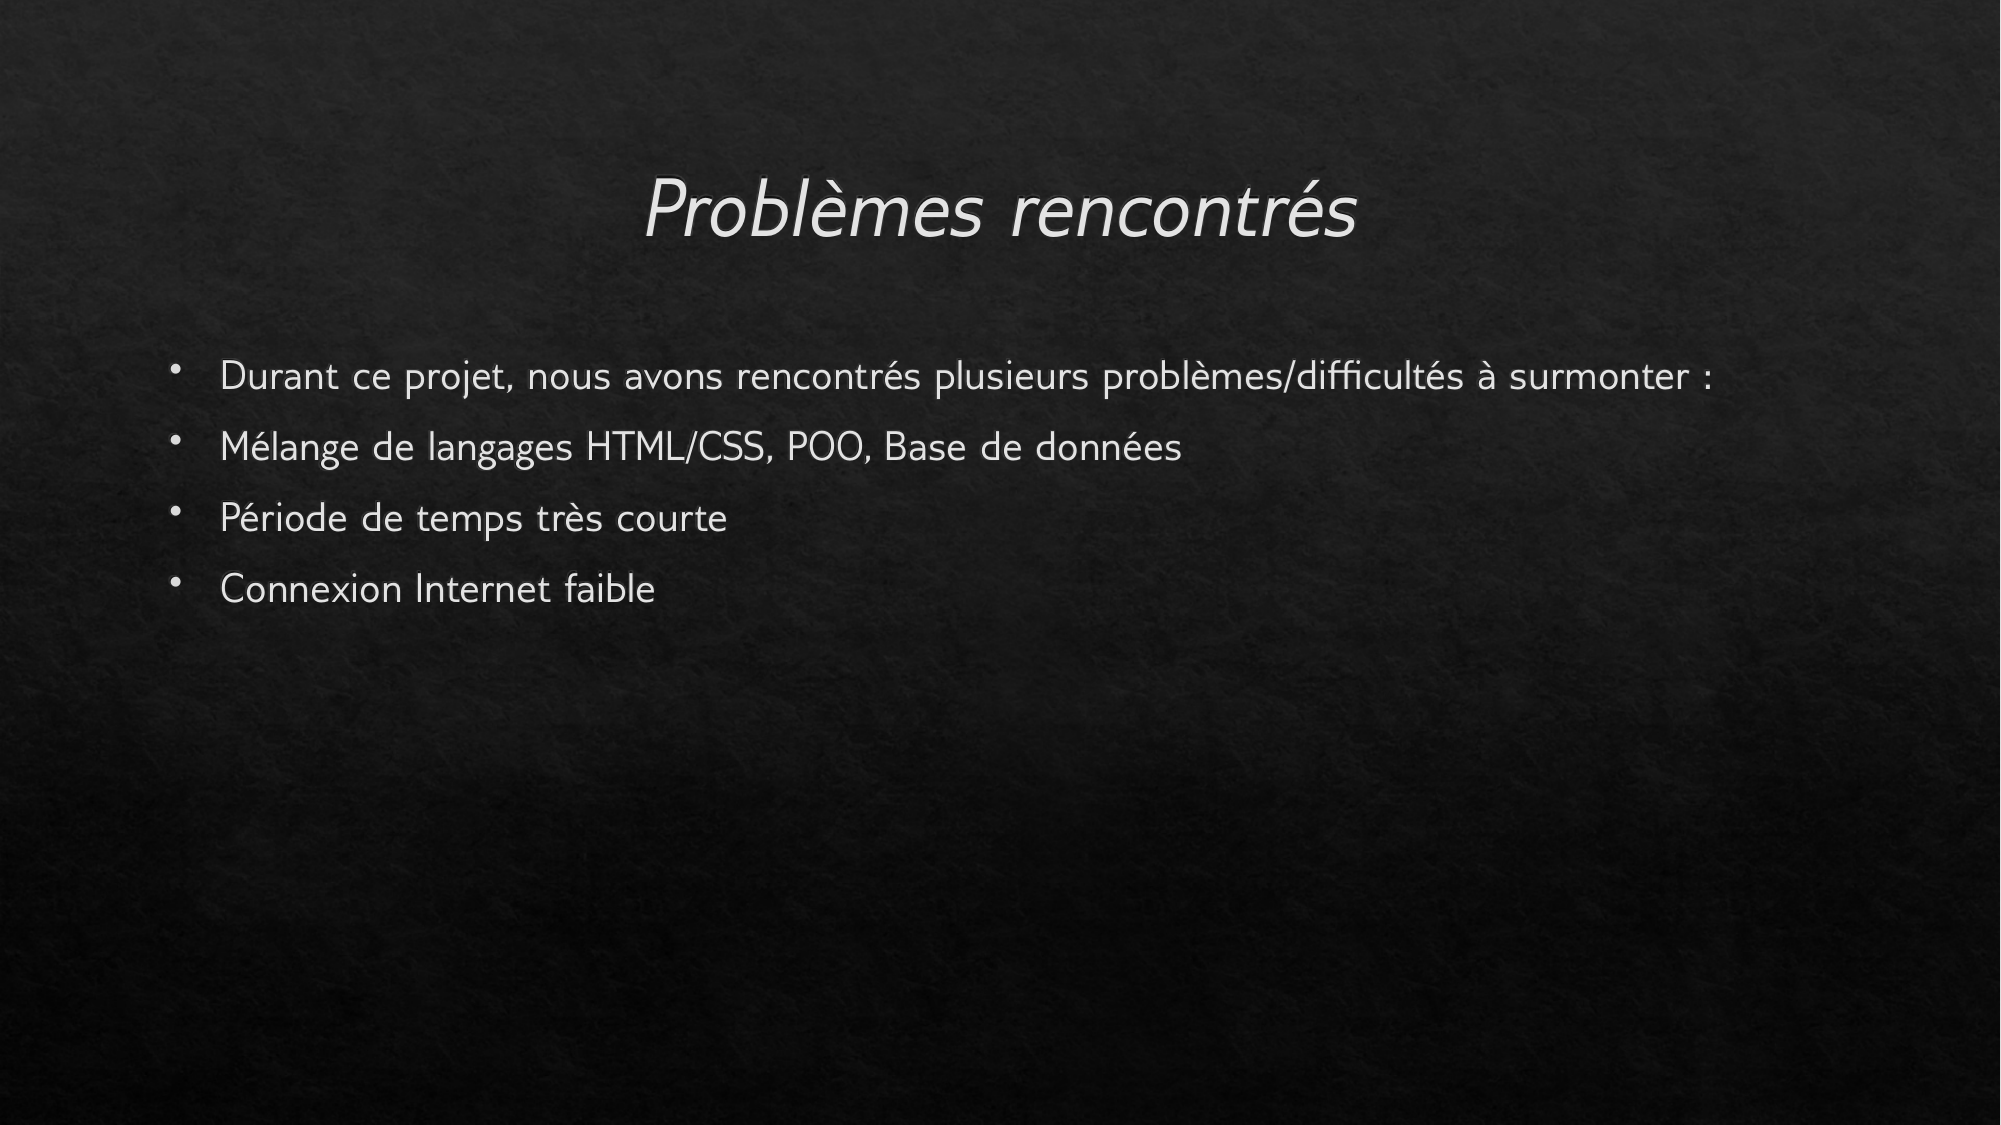

Problèmes rencontrés
Durant ce projet, nous avons rencontrés plusieurs problèmes/difficultés à surmonter :
Mélange de langages HTML/CSS, POO, Base de données
Période de temps très courte
Connexion Internet faible